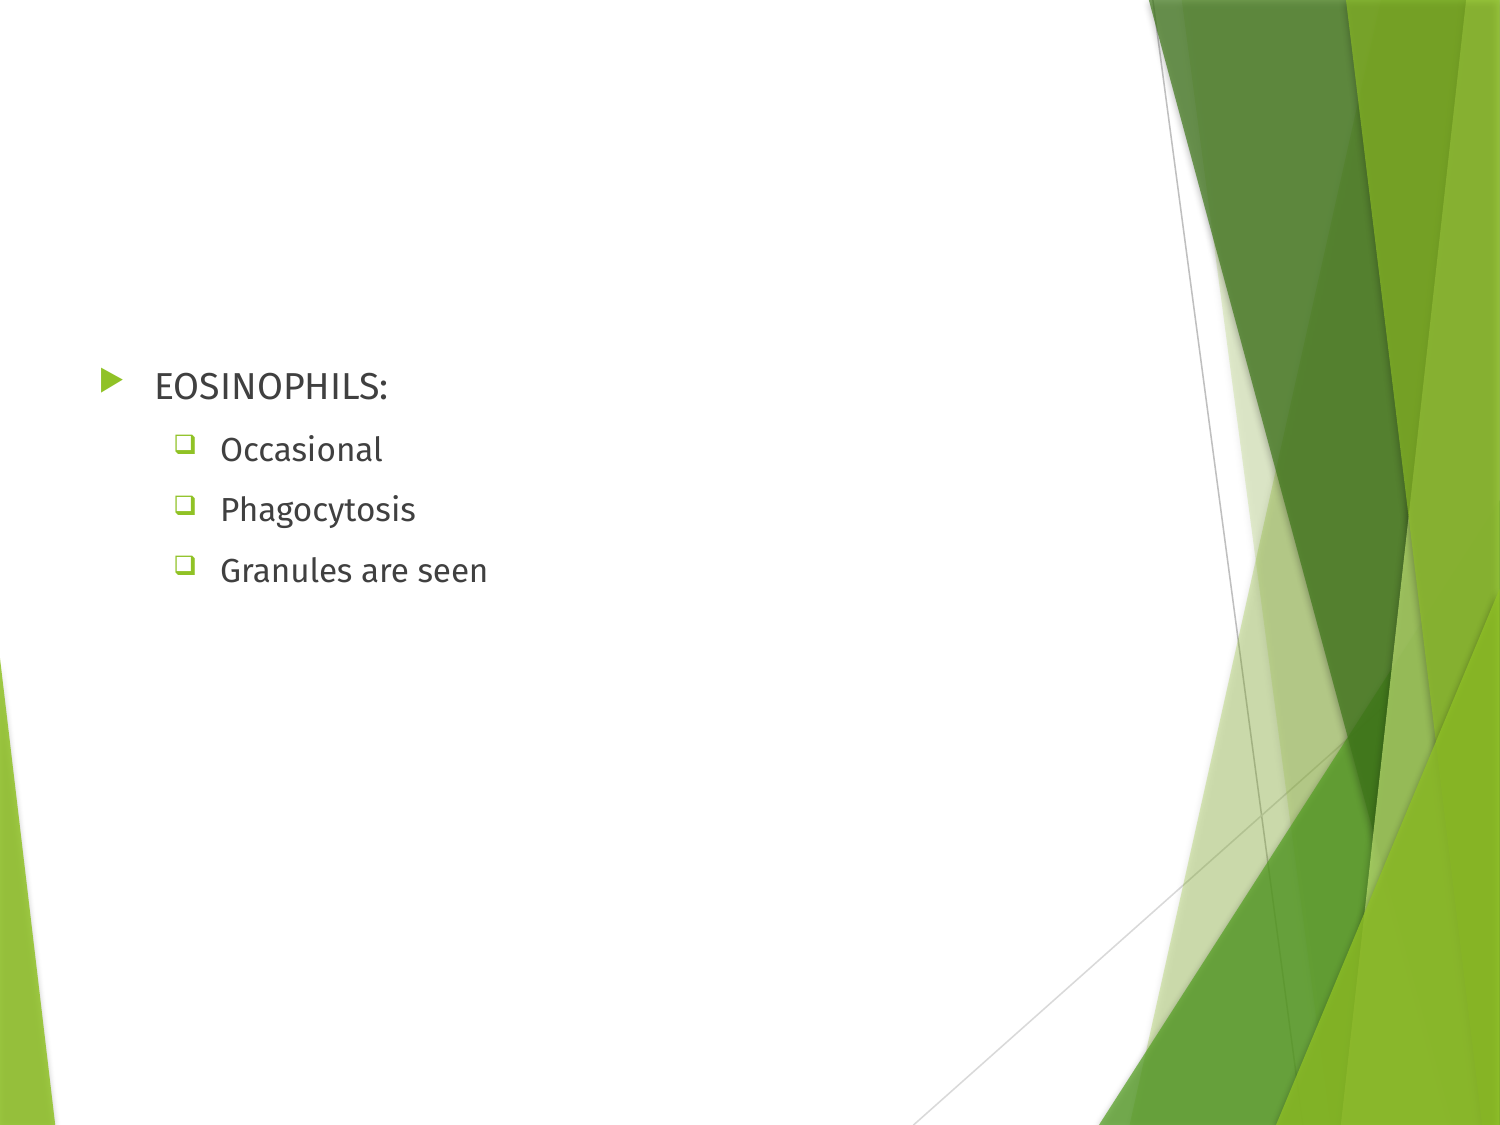

#
EOSINOPHILS:
Occasional
Phagocytosis
Granules are seen